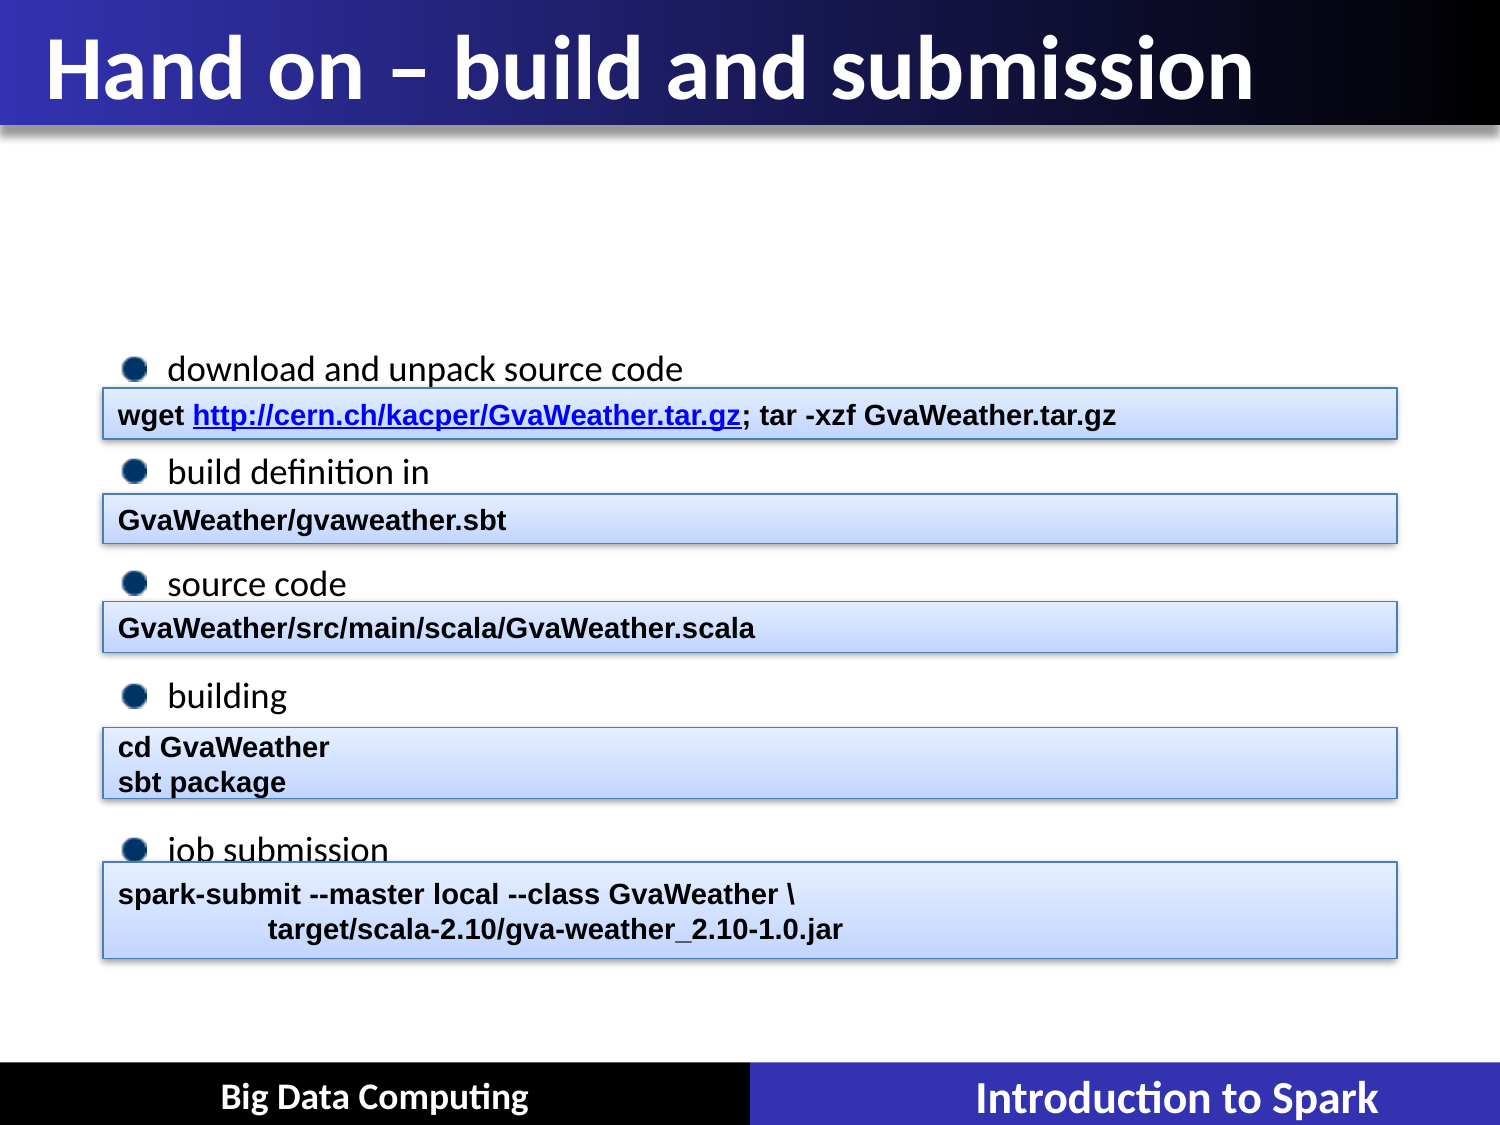

# Hand on – build and submission
download and unpack source code

build definition in

source code

building

job submission

wget http://cern.ch/kacper/GvaWeather.tar.gz; tar -xzf GvaWeather.tar.gz
GvaWeather/gvaweather.sbt
GvaWeather/src/main/scala/GvaWeather.scala
cd GvaWeather
sbt package
spark-submit --master local --class GvaWeather \
	target/scala-2.10/gva-weather_2.10-1.0.jar
Introduction to Spark
Big Data Computing